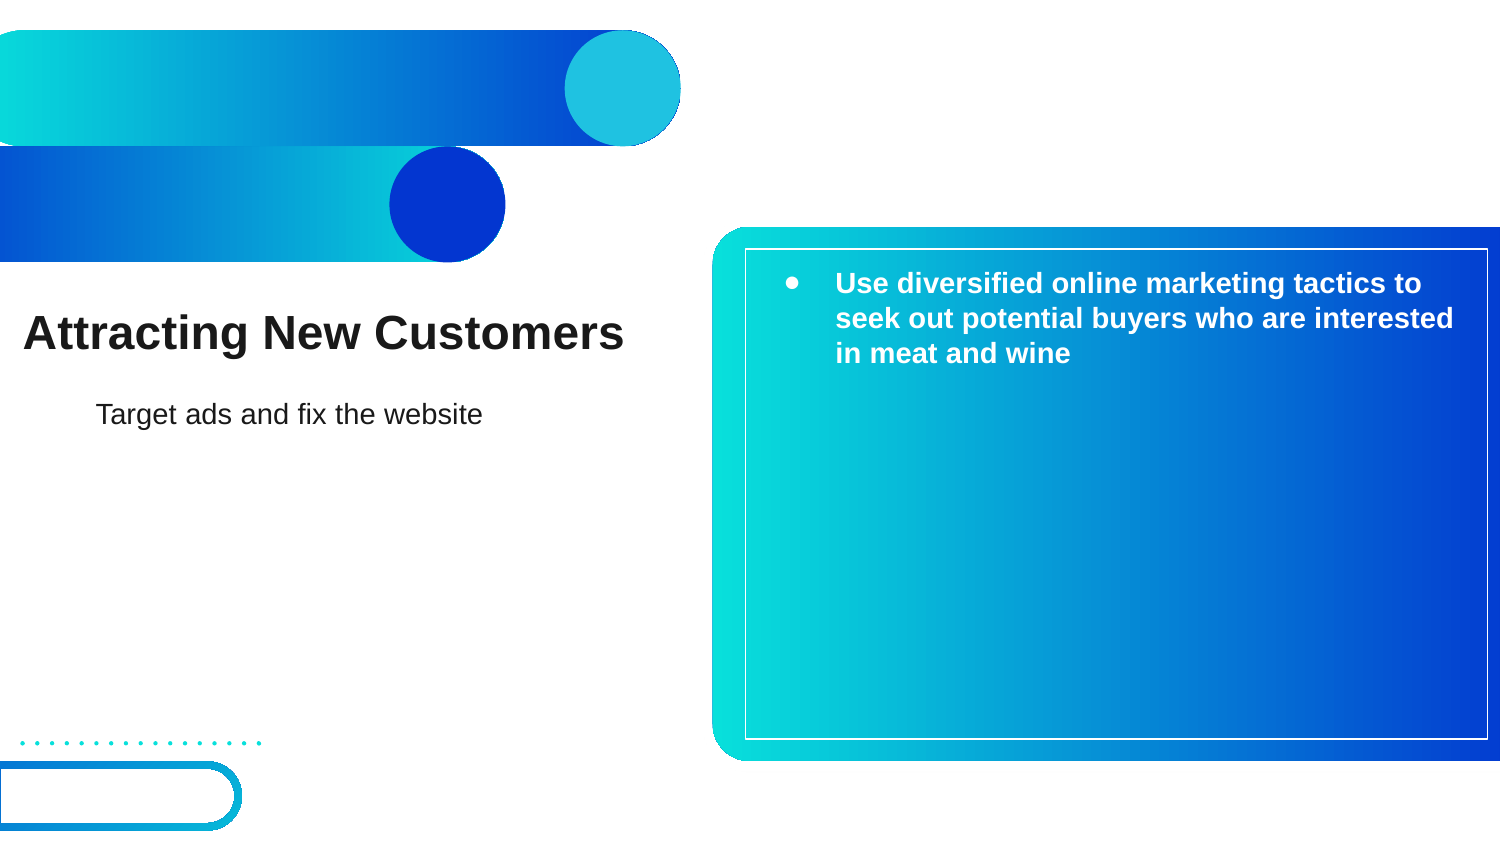

Use diversified online marketing tactics to seek out potential buyers who are interested in meat and wine

# Attracting New Customers

Target ads and fix the website